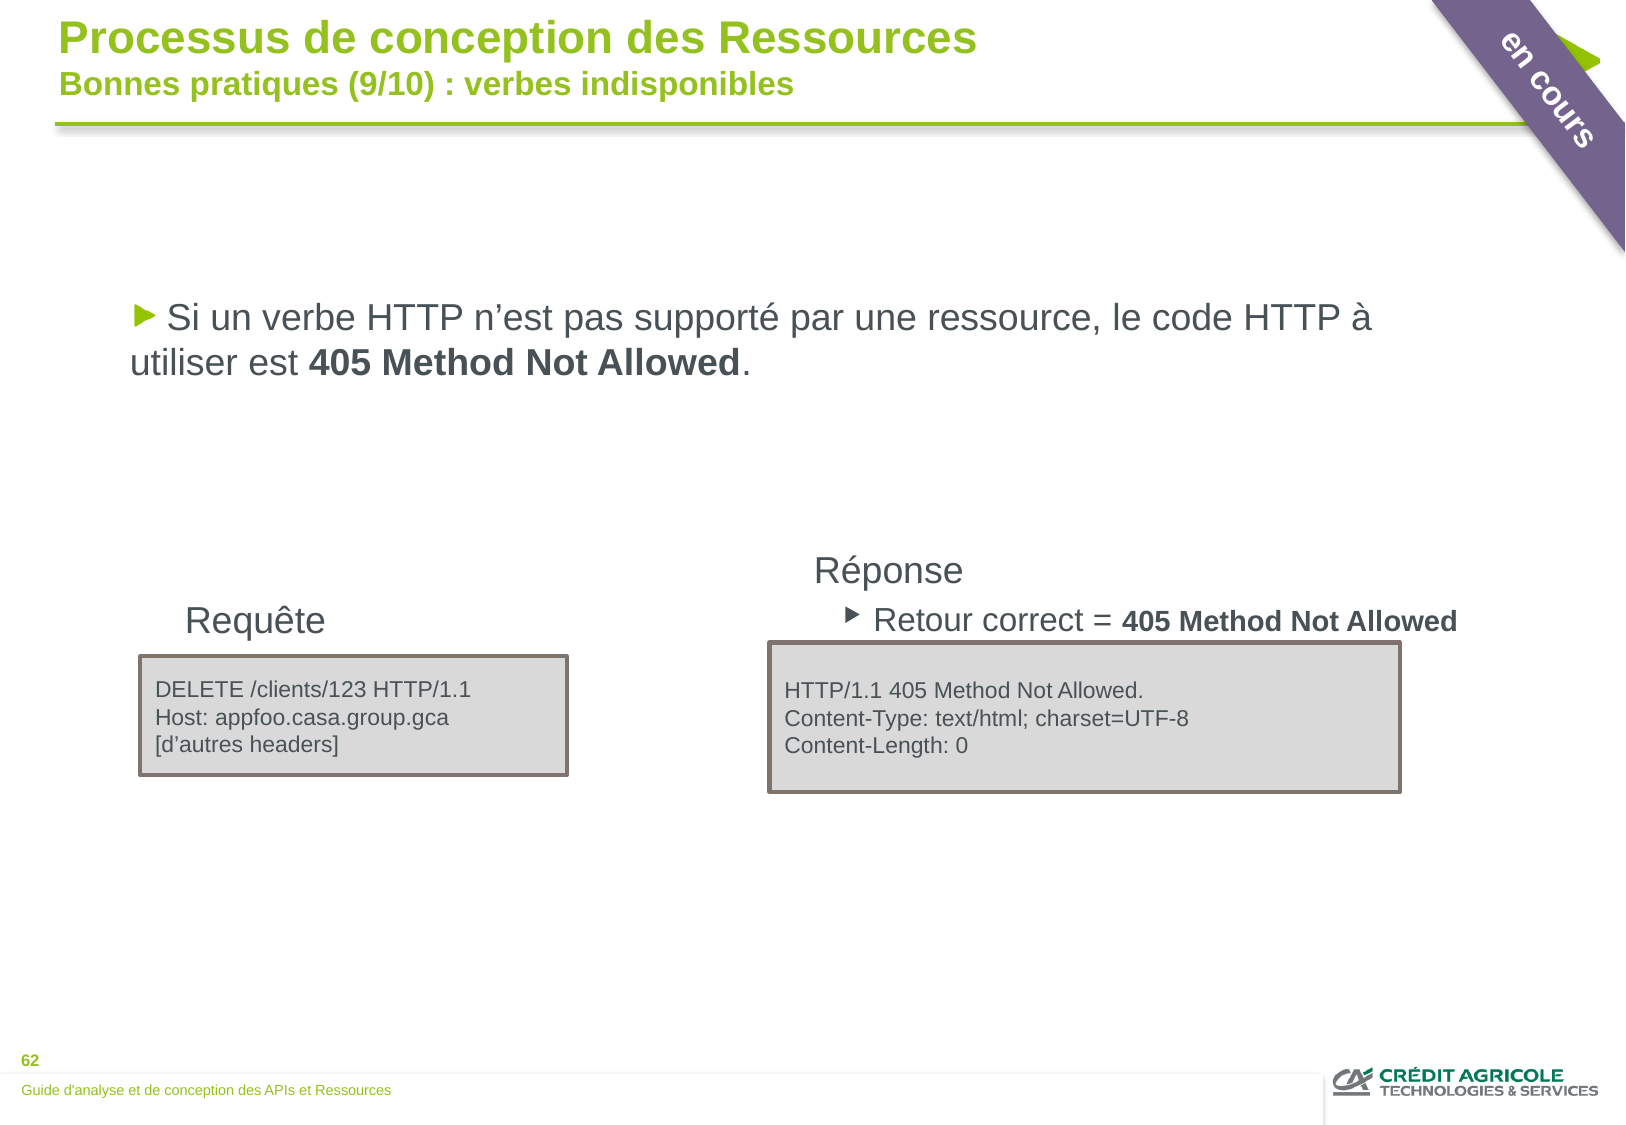

en cours
Processus de conception des Ressources
Bonnes pratiques (9/10) : verbes indisponibles

 Si un verbe HTTP n’est pas supporté par une ressource, le code HTTP à utiliser est 405 Method Not Allowed.

Réponse
Retour correct = 405 Method Not Allowed
Requête
HTTP/1.1 405 Method Not Allowed.
Content-Type: text/html; charset=UTF-8
Content-Length: 0
DELETE /clients/123 HTTP/1.1
Host: appfoo.casa.group.gca
[d’autres headers]

Guide d'analyse et de conception des APIs et Ressources